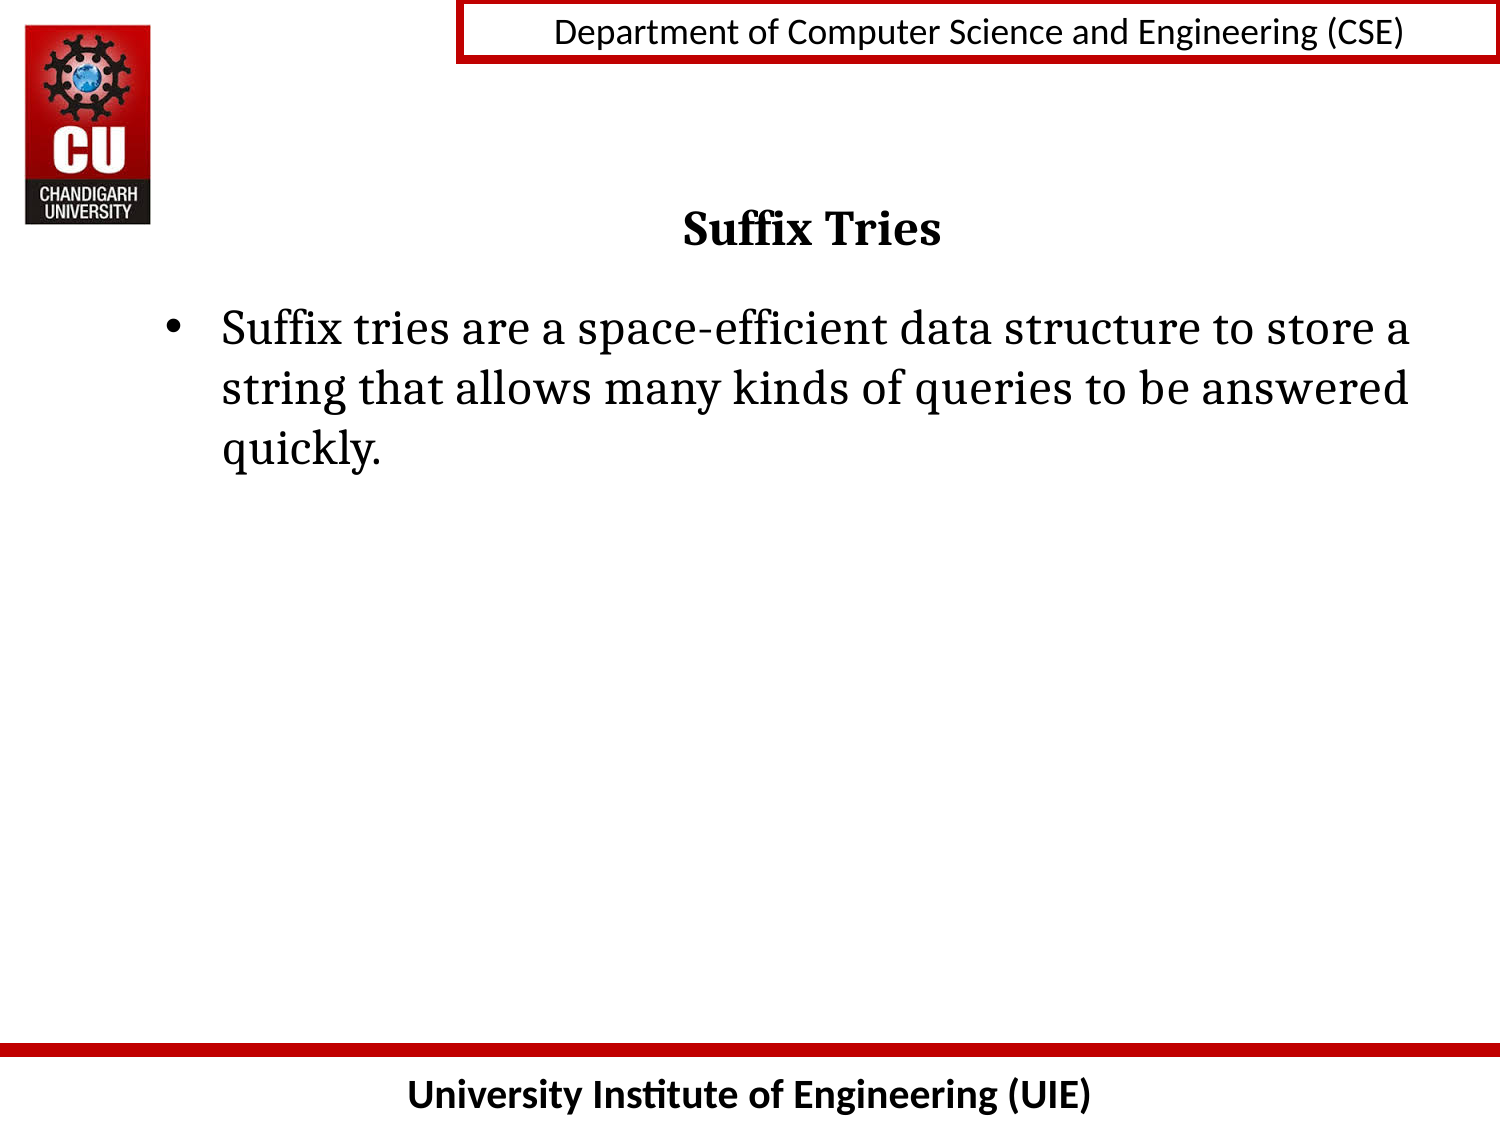

# Suffix Tries
Suffix tries are a space-efficient data structure to store a string that allows many kinds of queries to be answered quickly.